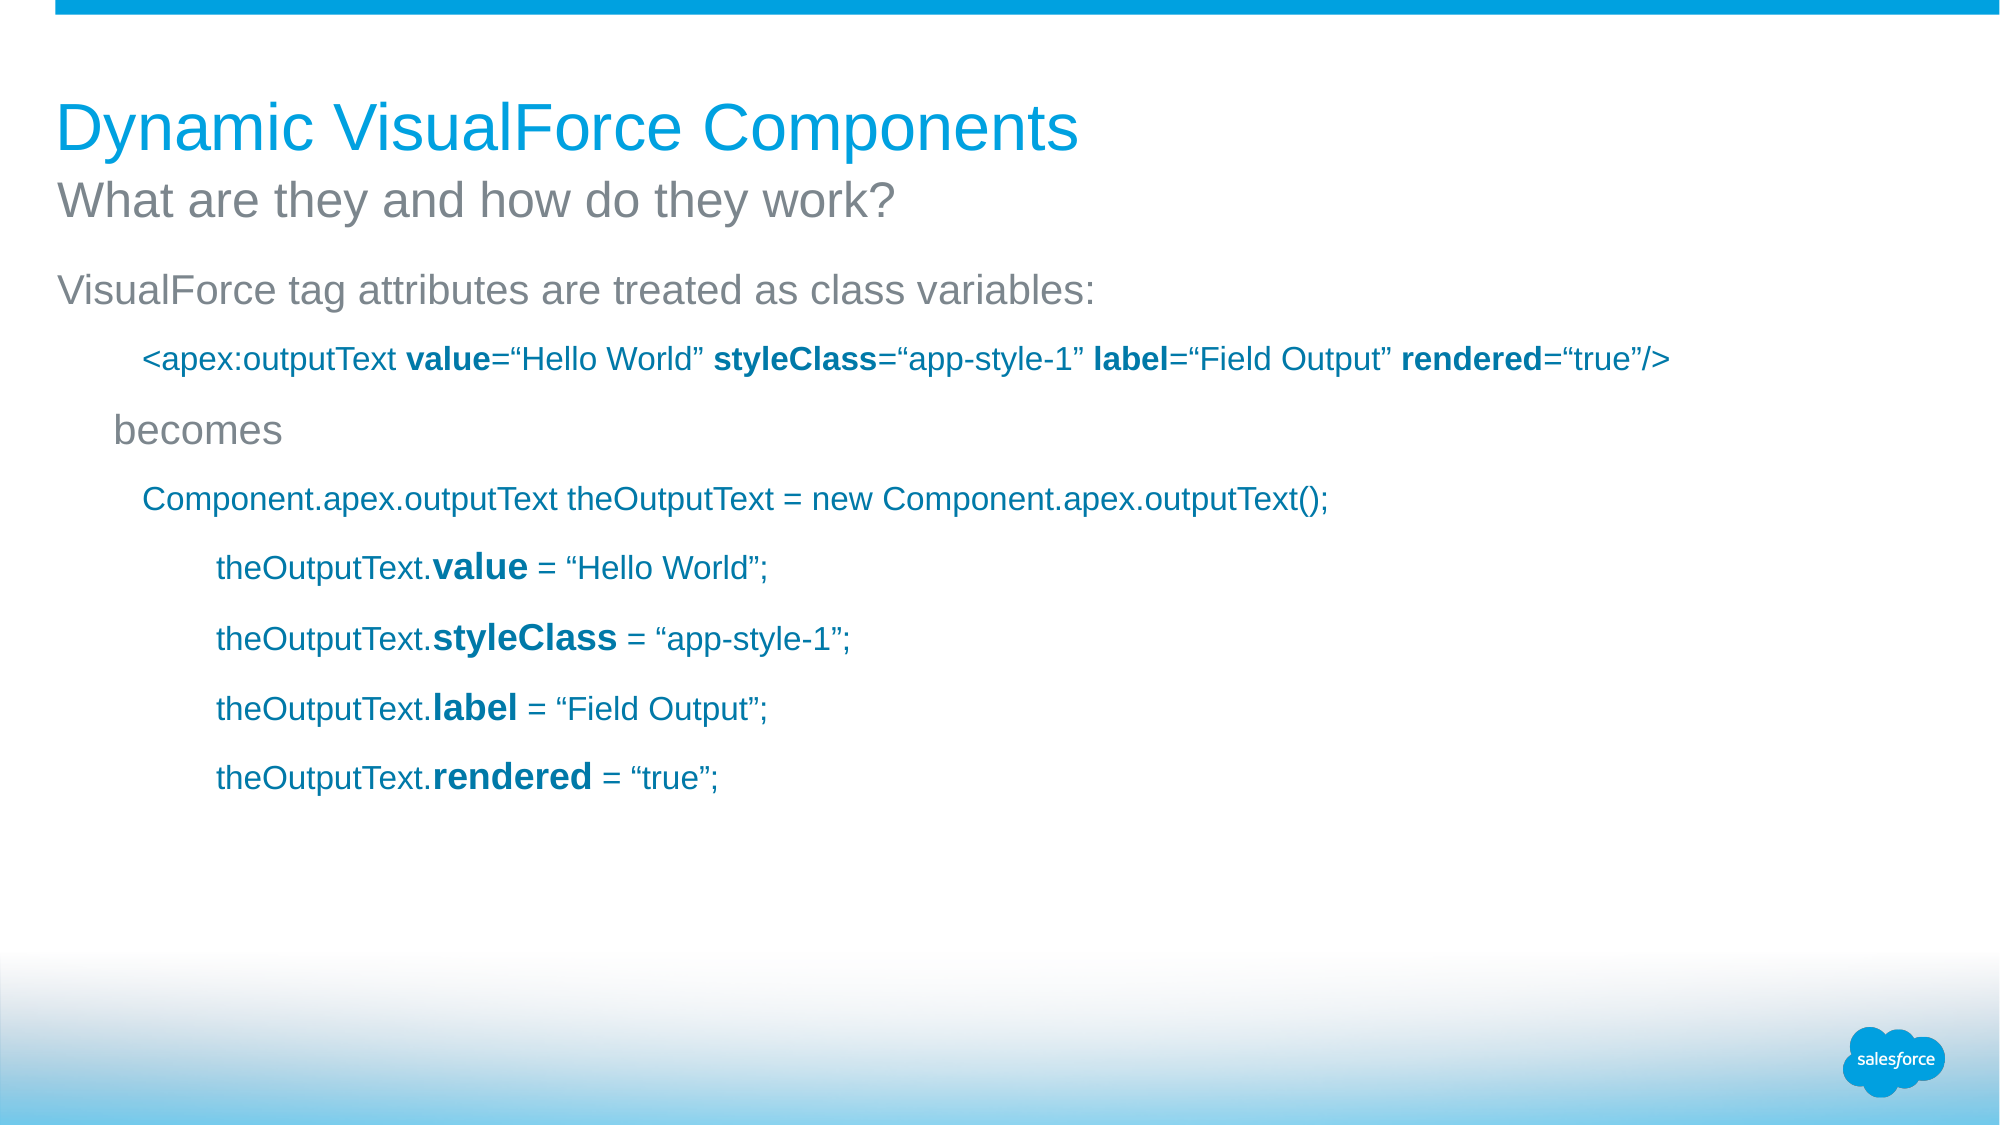

# Dynamic VisualForce Components
What are they and how do they work?
VisualForce tag attributes are treated as class variables:
<apex:outputText value=“Hello World” styleClass=“app-style-1” label=“Field Output” rendered=“true”/>
becomes
Component.apex.outputText theOutputText = new Component.apex.outputText();
        theOutputText.value = “Hello World”;
        theOutputText.styleClass = “app-style-1”;
        theOutputText.label = “Field Output”;
        theOutputText.rendered = “true”;